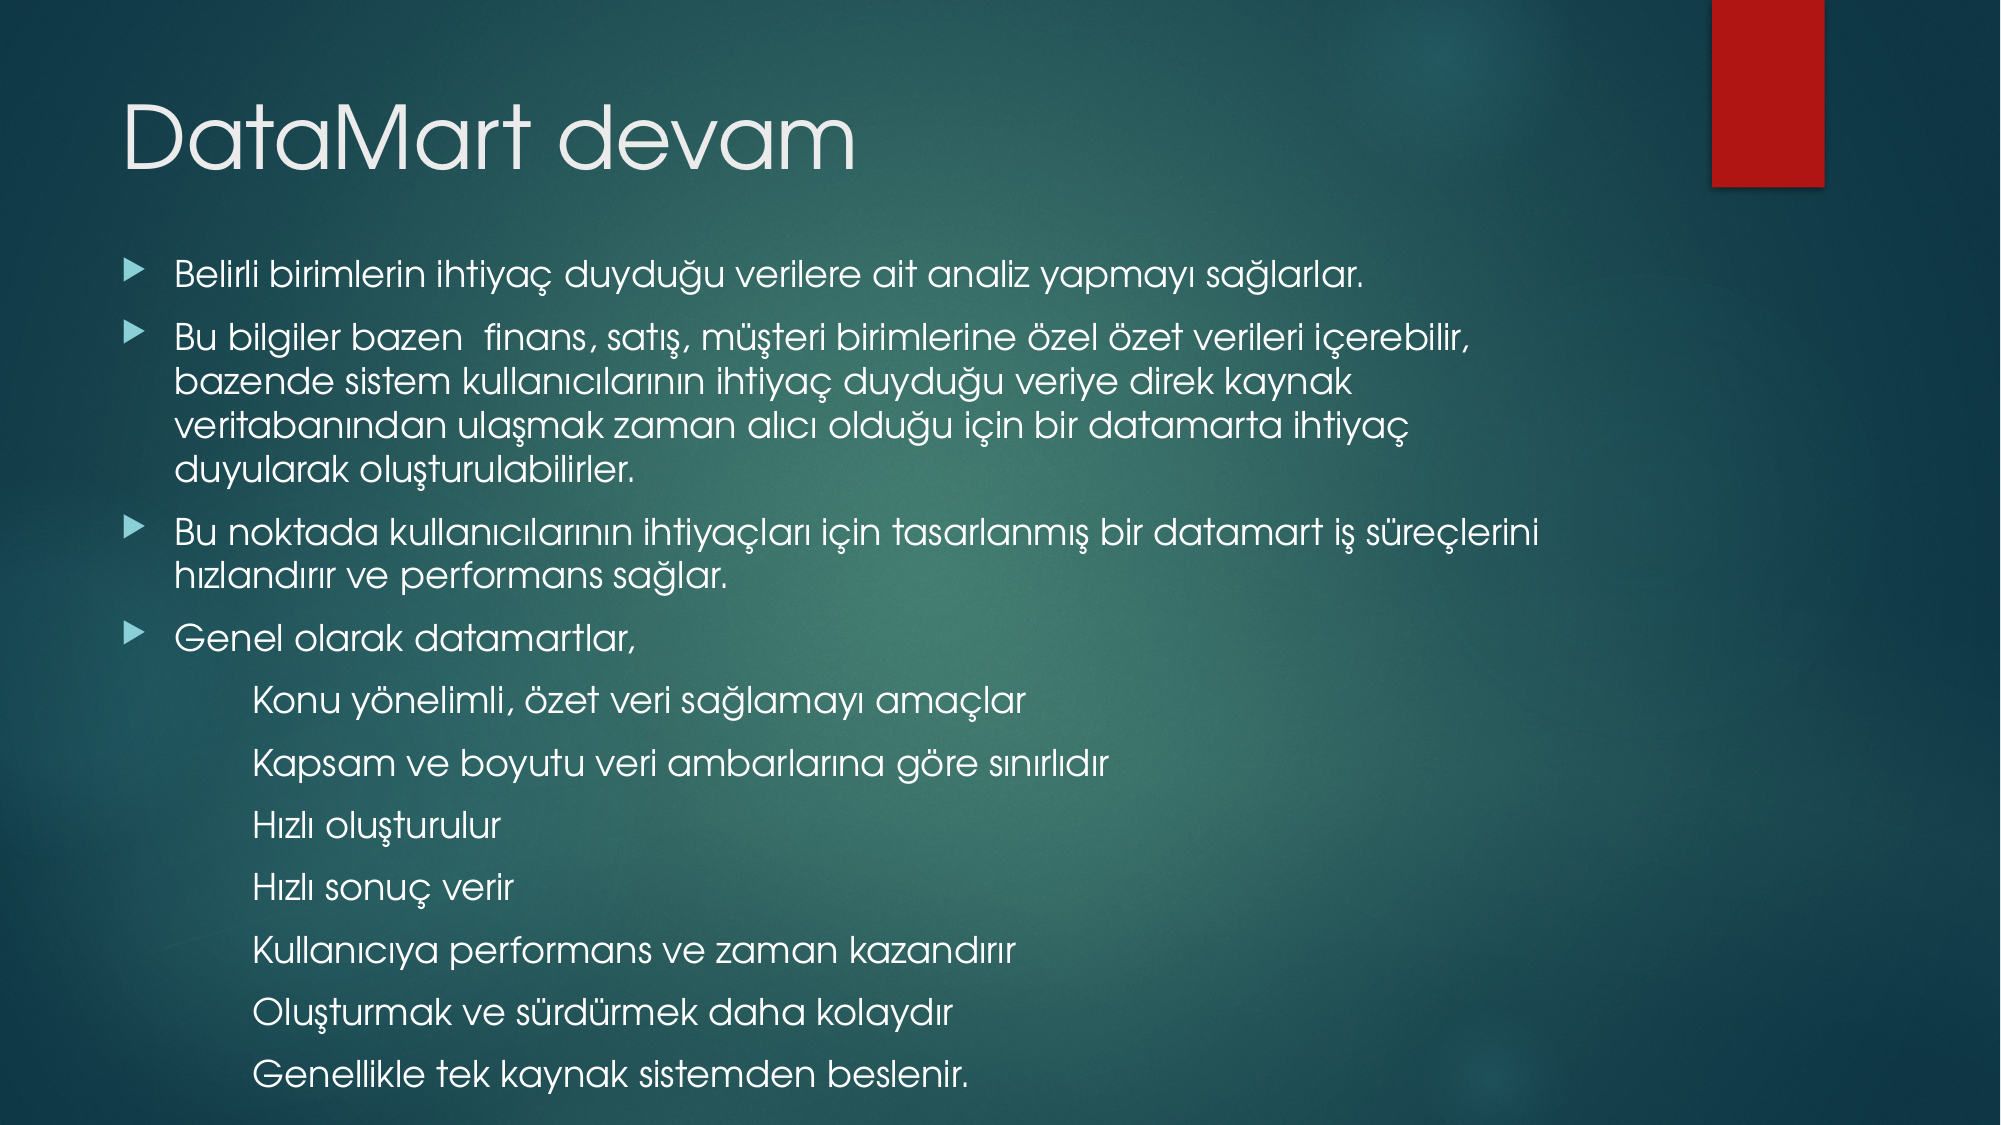

# DataMart devam
Belirli birimlerin ihtiyaç duyduğu verilere ait analiz yapmayı sağlarlar.
Bu bilgiler bazen  finans, satış, müşteri birimlerine özel özet verileri içerebilir, bazende sistem kullanıcılarının ihtiyaç duyduğu veriye direk kaynak veritabanından ulaşmak zaman alıcı olduğu için bir datamarta ihtiyaç duyularak oluşturulabilirler.
Bu noktada kullanıcılarının ihtiyaçları için tasarlanmış bir datamart iş süreçlerini hızlandırır ve performans sağlar.
Genel olarak datamartlar,
	Konu yönelimli, özet veri sağlamayı amaçlar
	Kapsam ve boyutu veri ambarlarına göre sınırlıdır
	Hızlı oluşturulur
	Hızlı sonuç verir
	Kullanıcıya performans ve zaman kazandırır
	Oluşturmak ve sürdürmek daha kolaydır
	Genellikle tek kaynak sistemden beslenir.